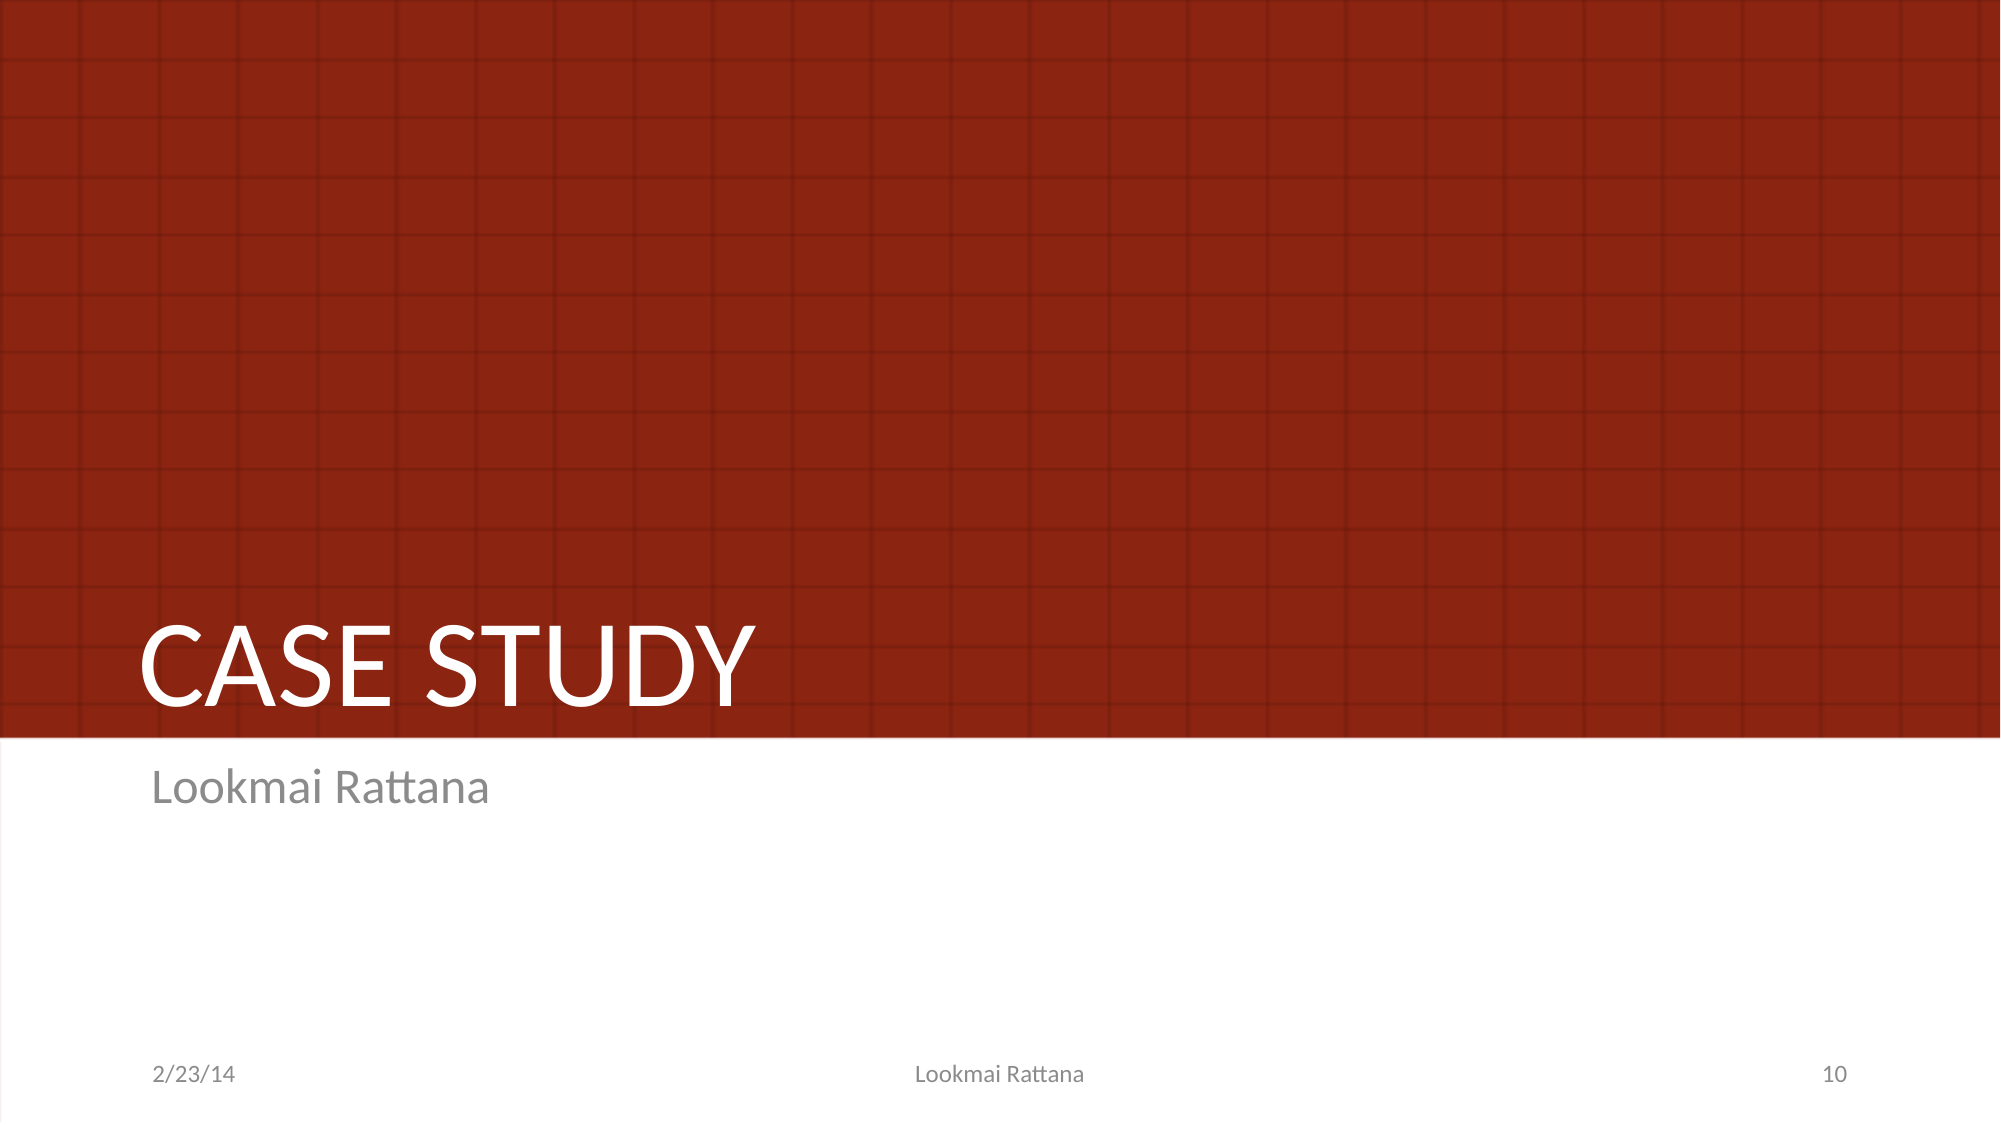

# CASE STUDY
Lookmai Rattana
2/23/14
Lookmai Rattana
10